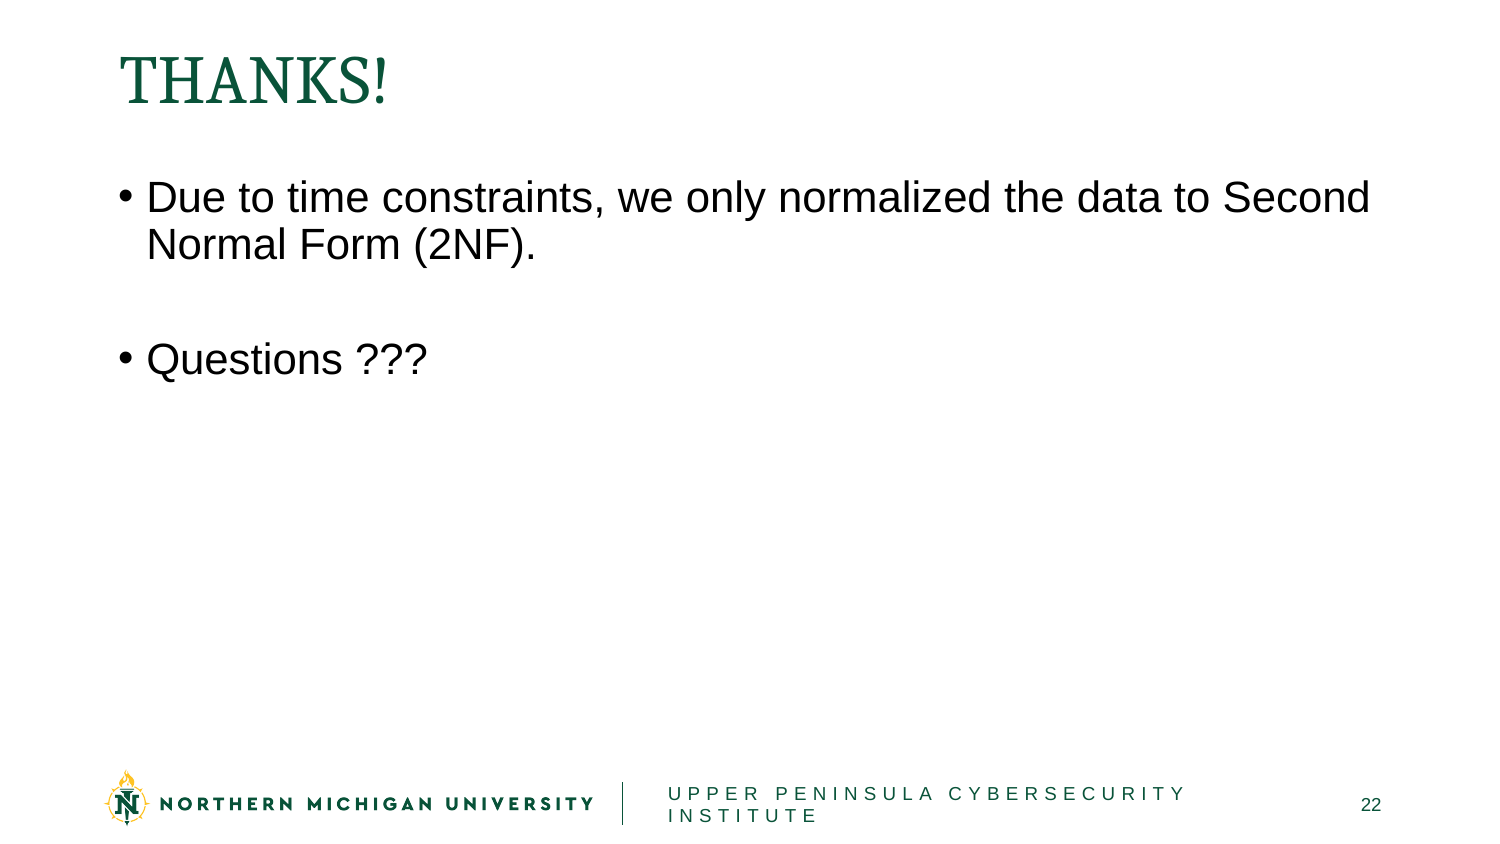

# THANKS!
Due to time constraints, we only normalized the data to Second Normal Form (2NF).
Questions ???
UPPER PENINSULA CYBERSECURITY INSTITUTE
22